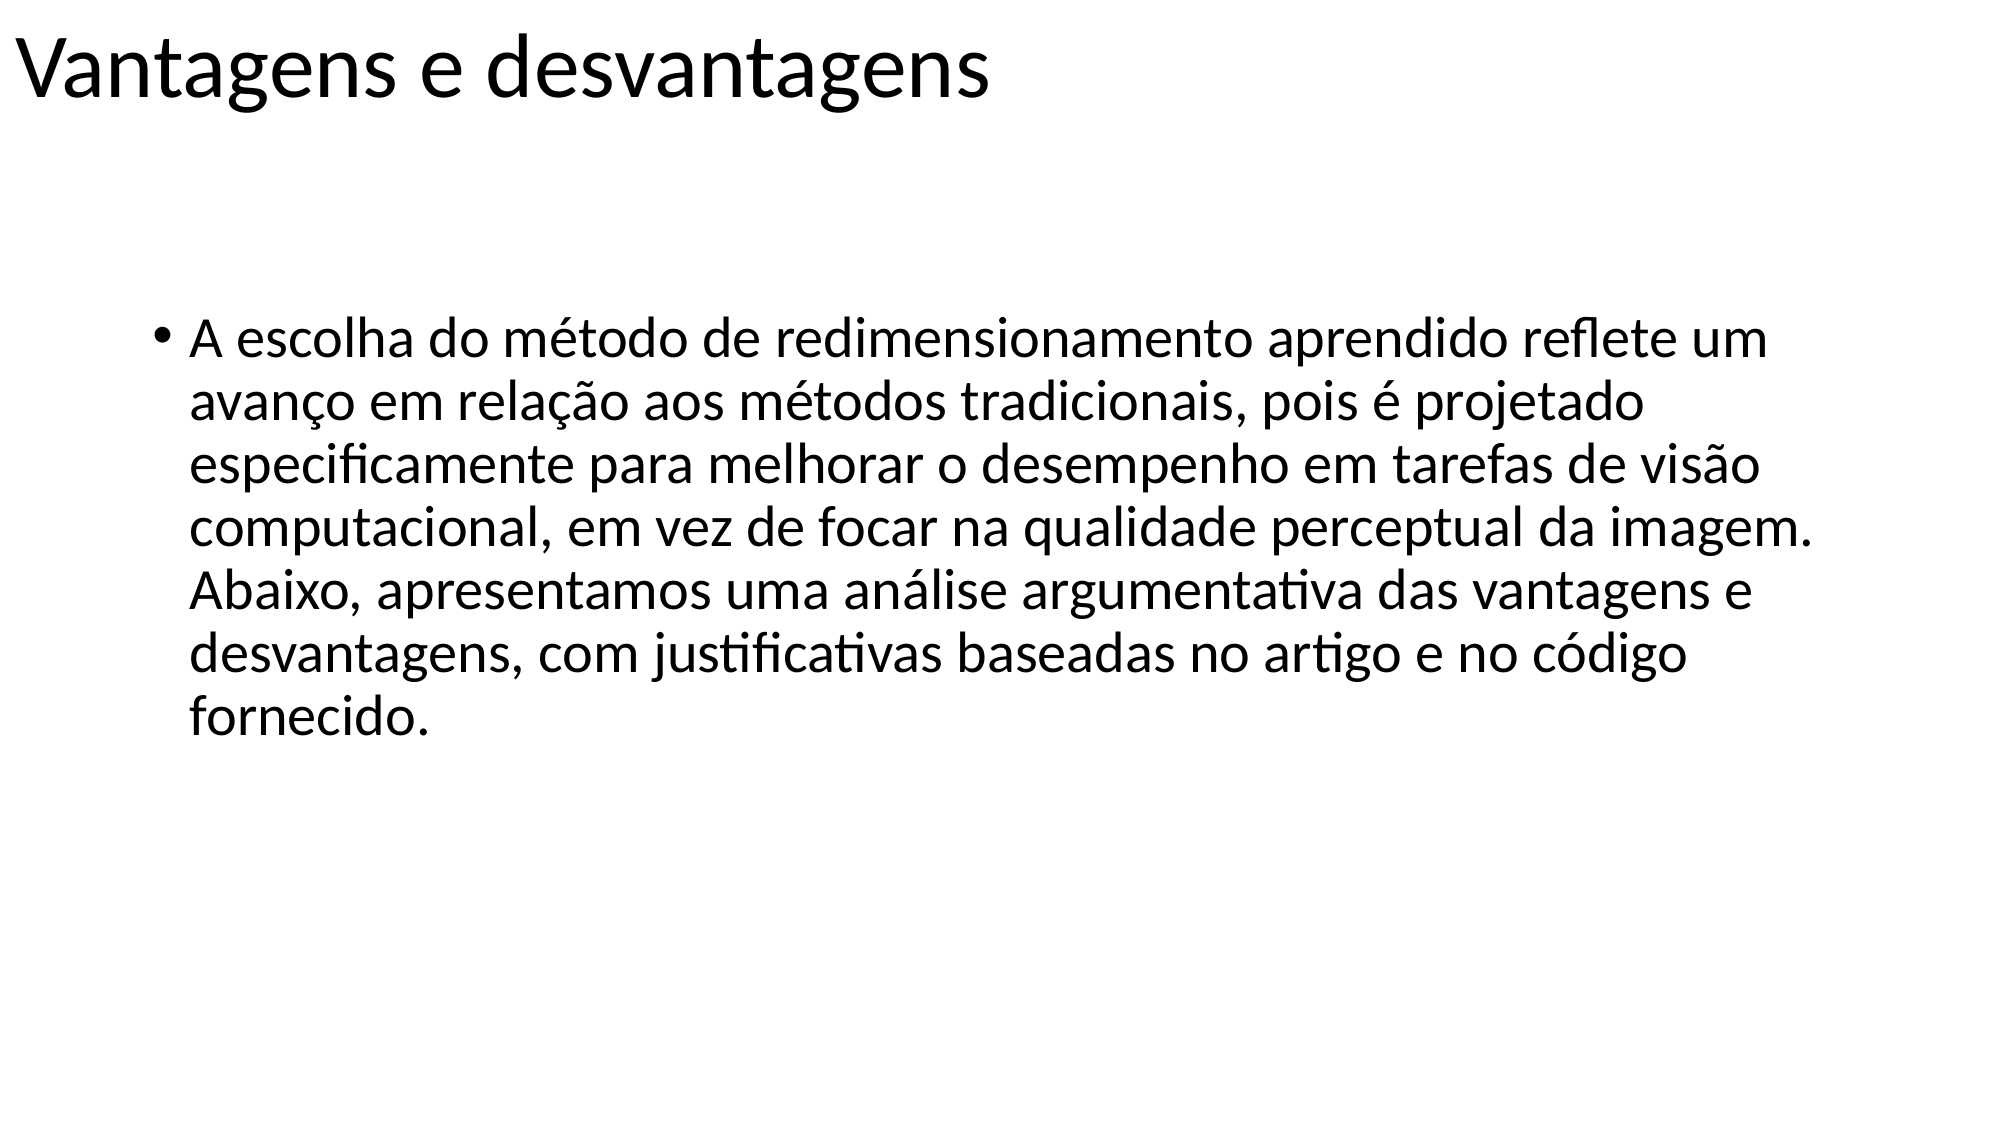

# Vantagens e desvantagens
A escolha do método de redimensionamento aprendido reflete um avanço em relação aos métodos tradicionais, pois é projetado especificamente para melhorar o desempenho em tarefas de visão computacional, em vez de focar na qualidade perceptual da imagem. Abaixo, apresentamos uma análise argumentativa das vantagens e desvantagens, com justificativas baseadas no artigo e no código fornecido.